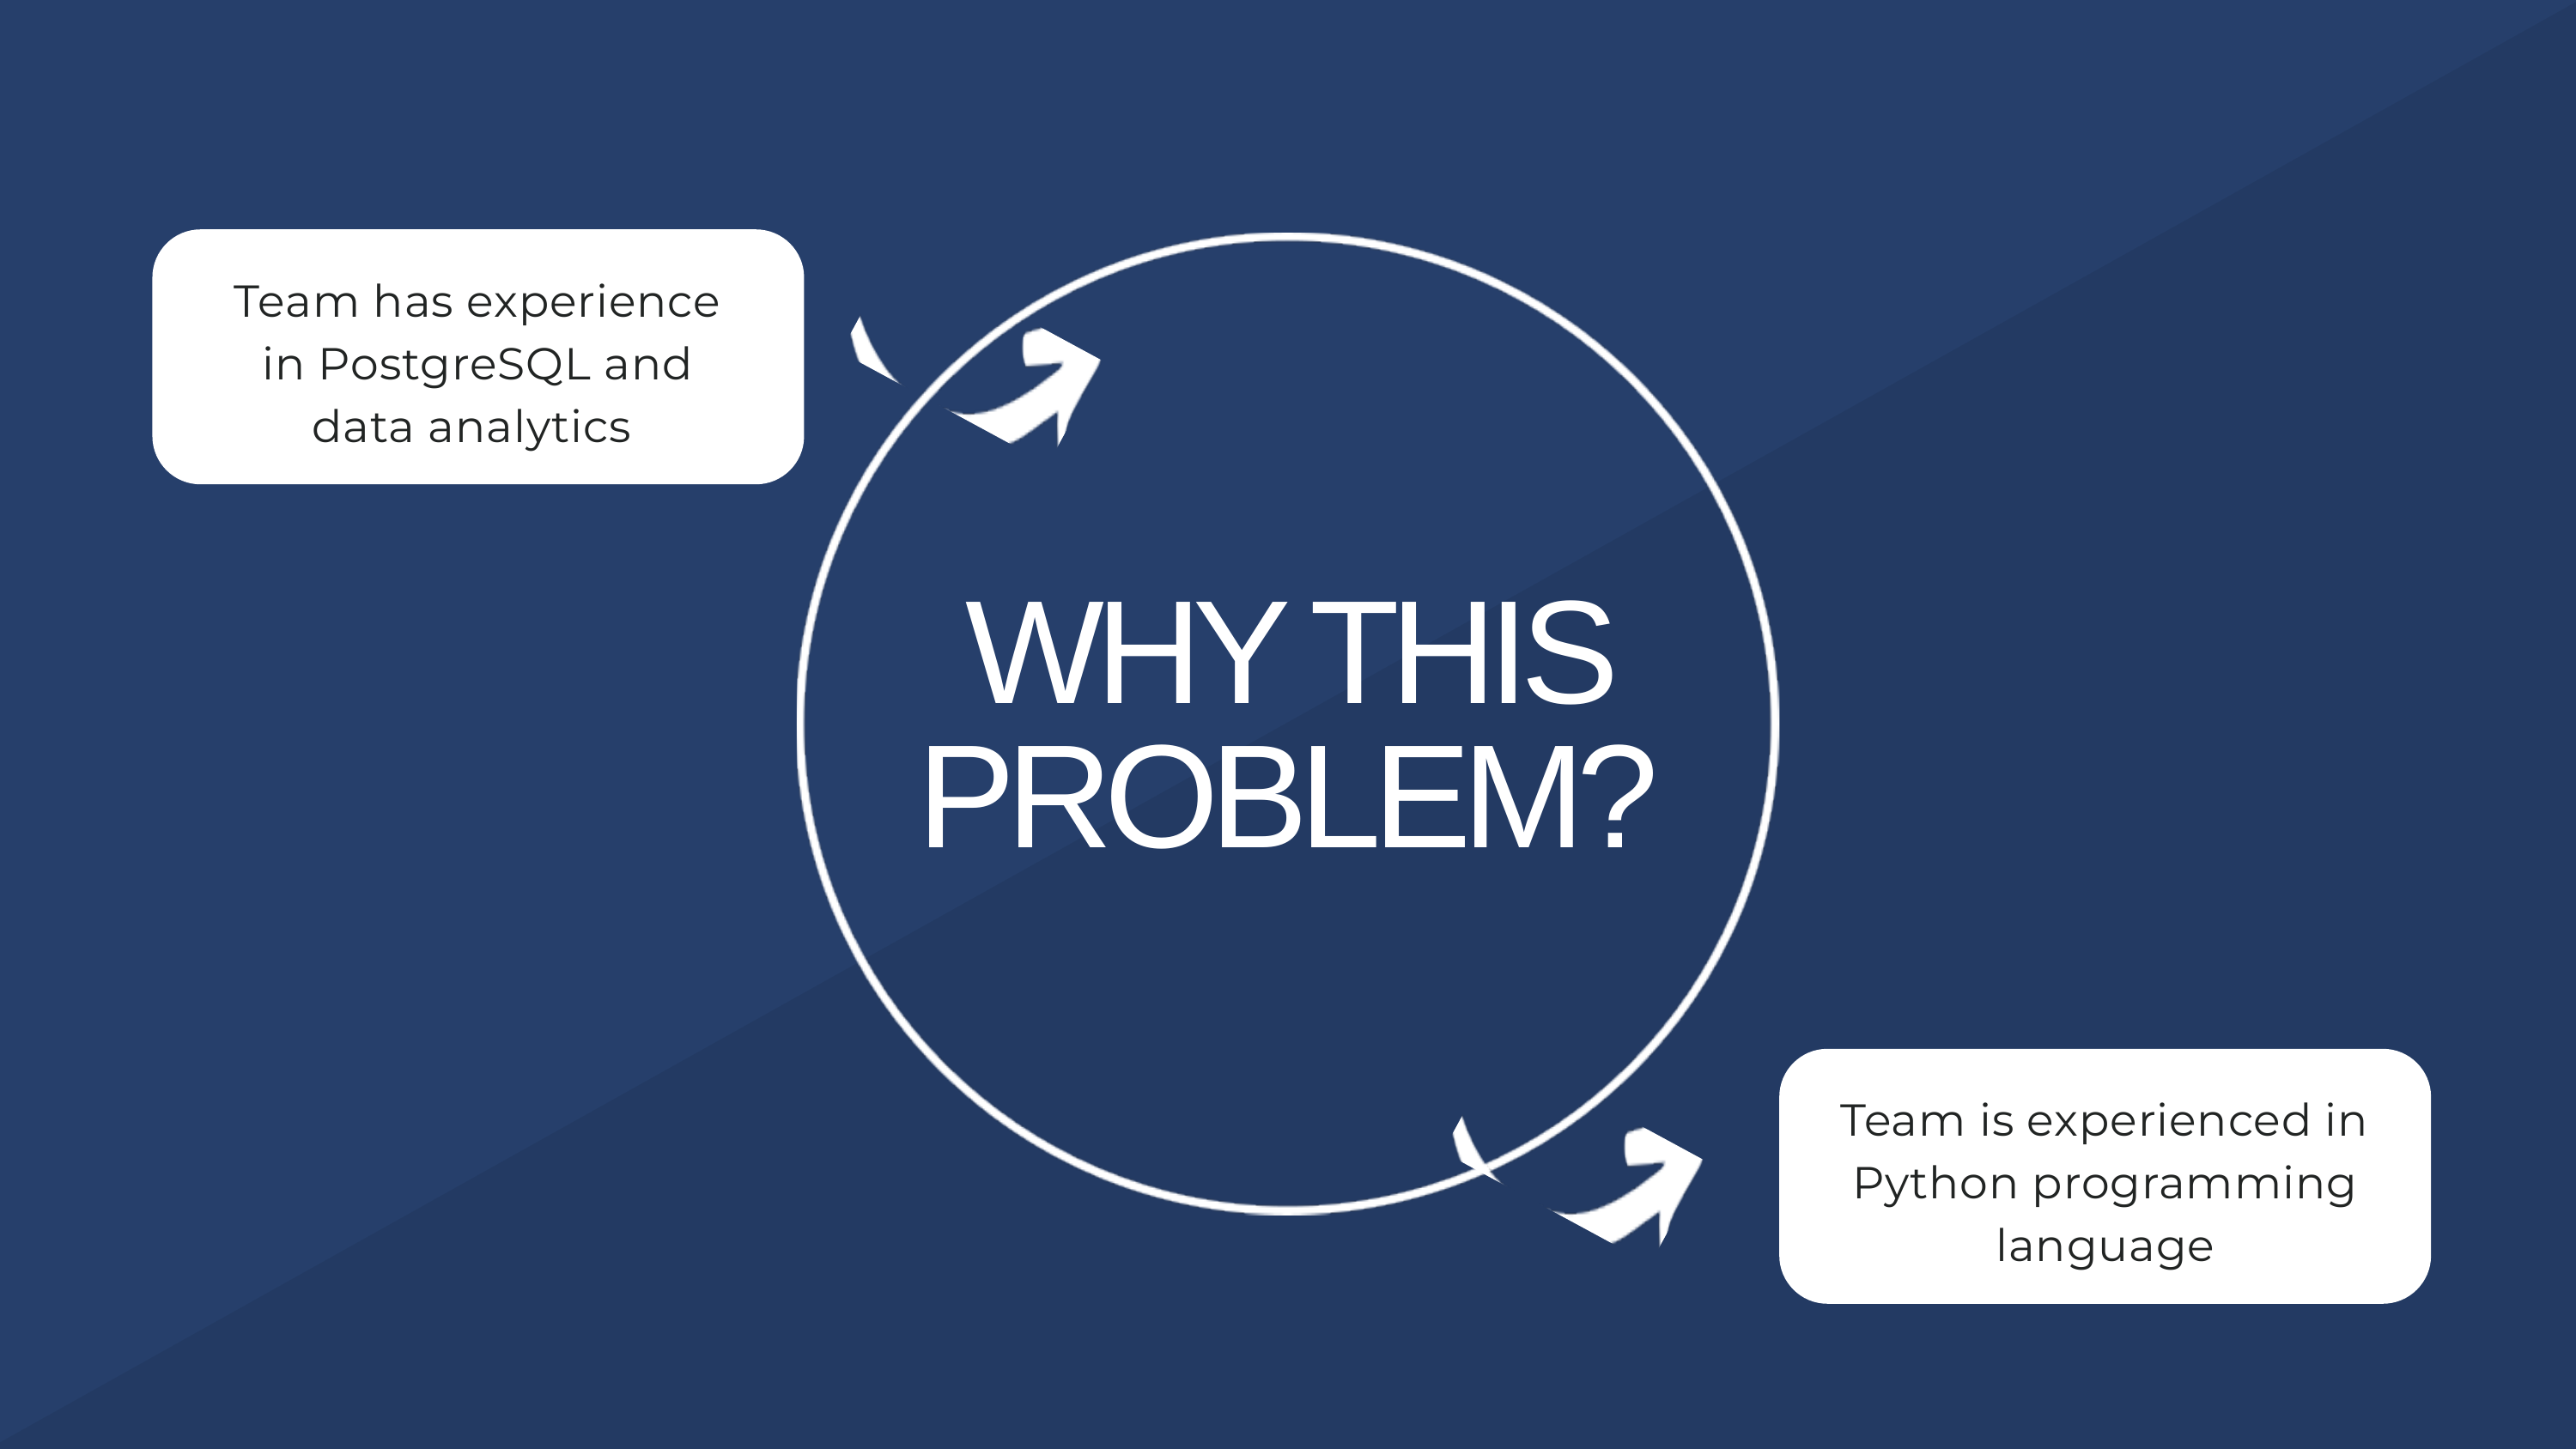

Team has experience in PostgreSQL and data analytics

WHY THIS PROBLEM?

Team is experienced in Python programming language